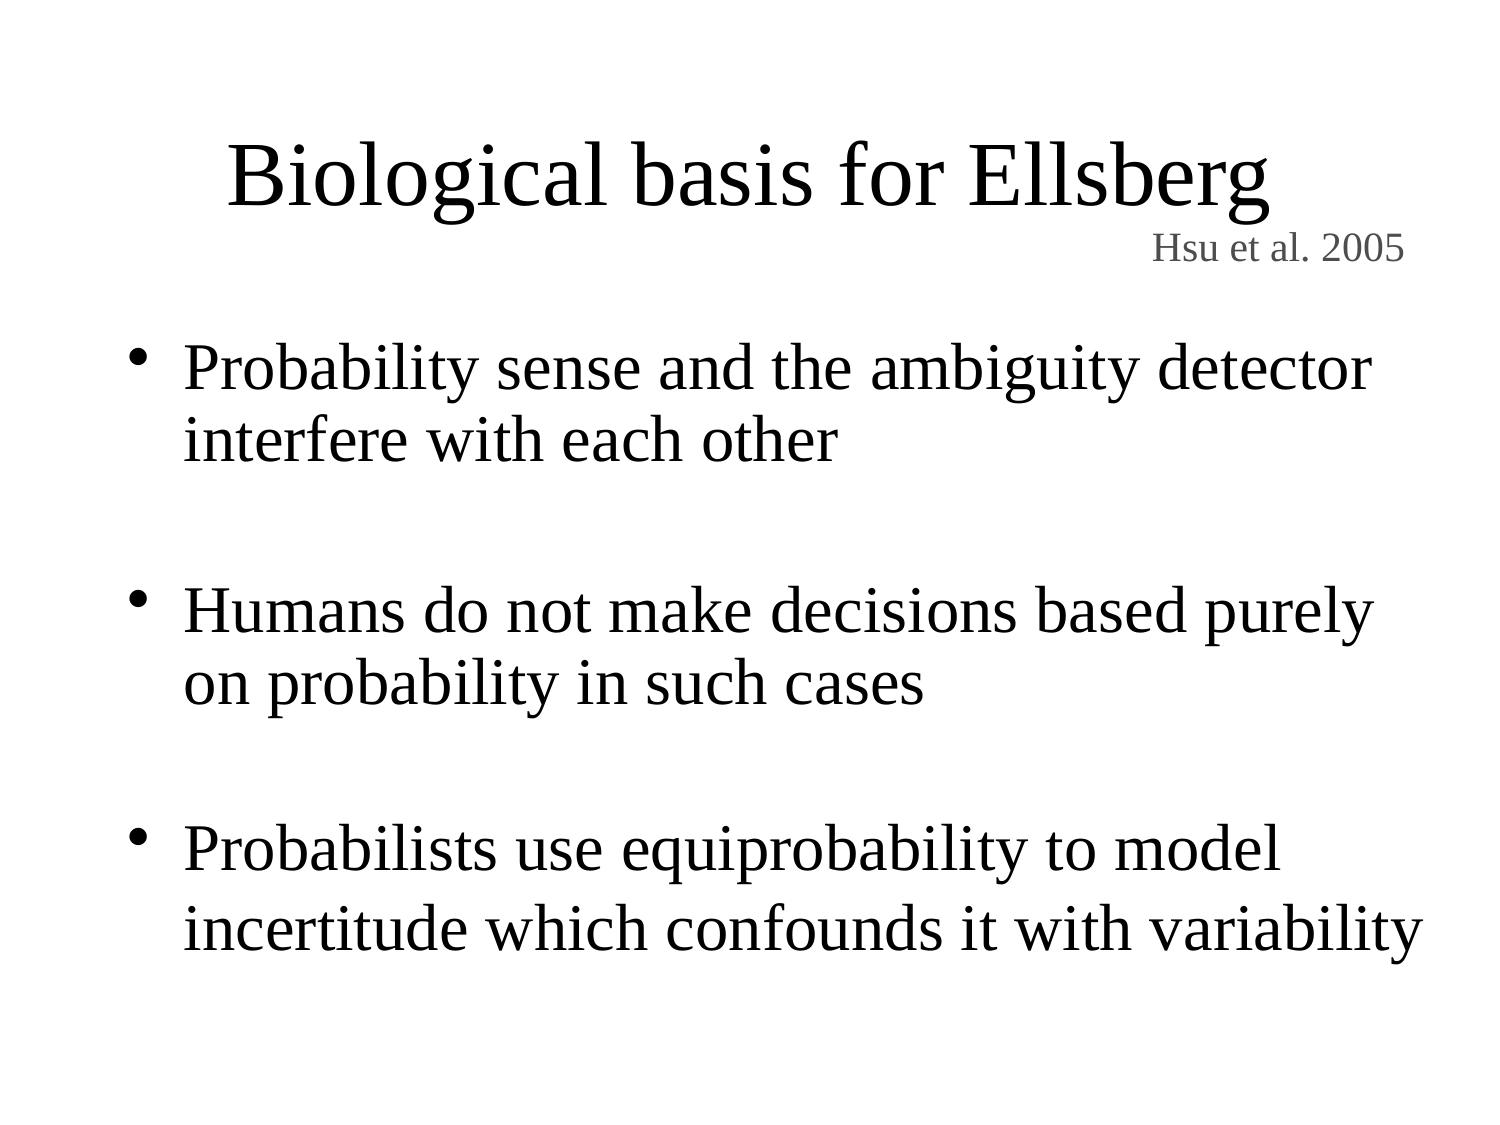

Biological basis for Ellsberg
Hsu et al. 2005
Probability sense and the ambiguity detector interfere with each other

Humans do not make decisions based purely on probability in such cases

Probabilists use equiprobability to model incertitude which confounds it with variability
Ambiguity modules peak several seconds before risk modules
Amygdala (reactions to emotional information)
Orbito-frontal cortex (integration of emotional and cognitive info)
Dorso-medial prefrontal cortex  (modulation of amygdala)
Respond to risky situations:
Dorsal striatum (reward prediction)